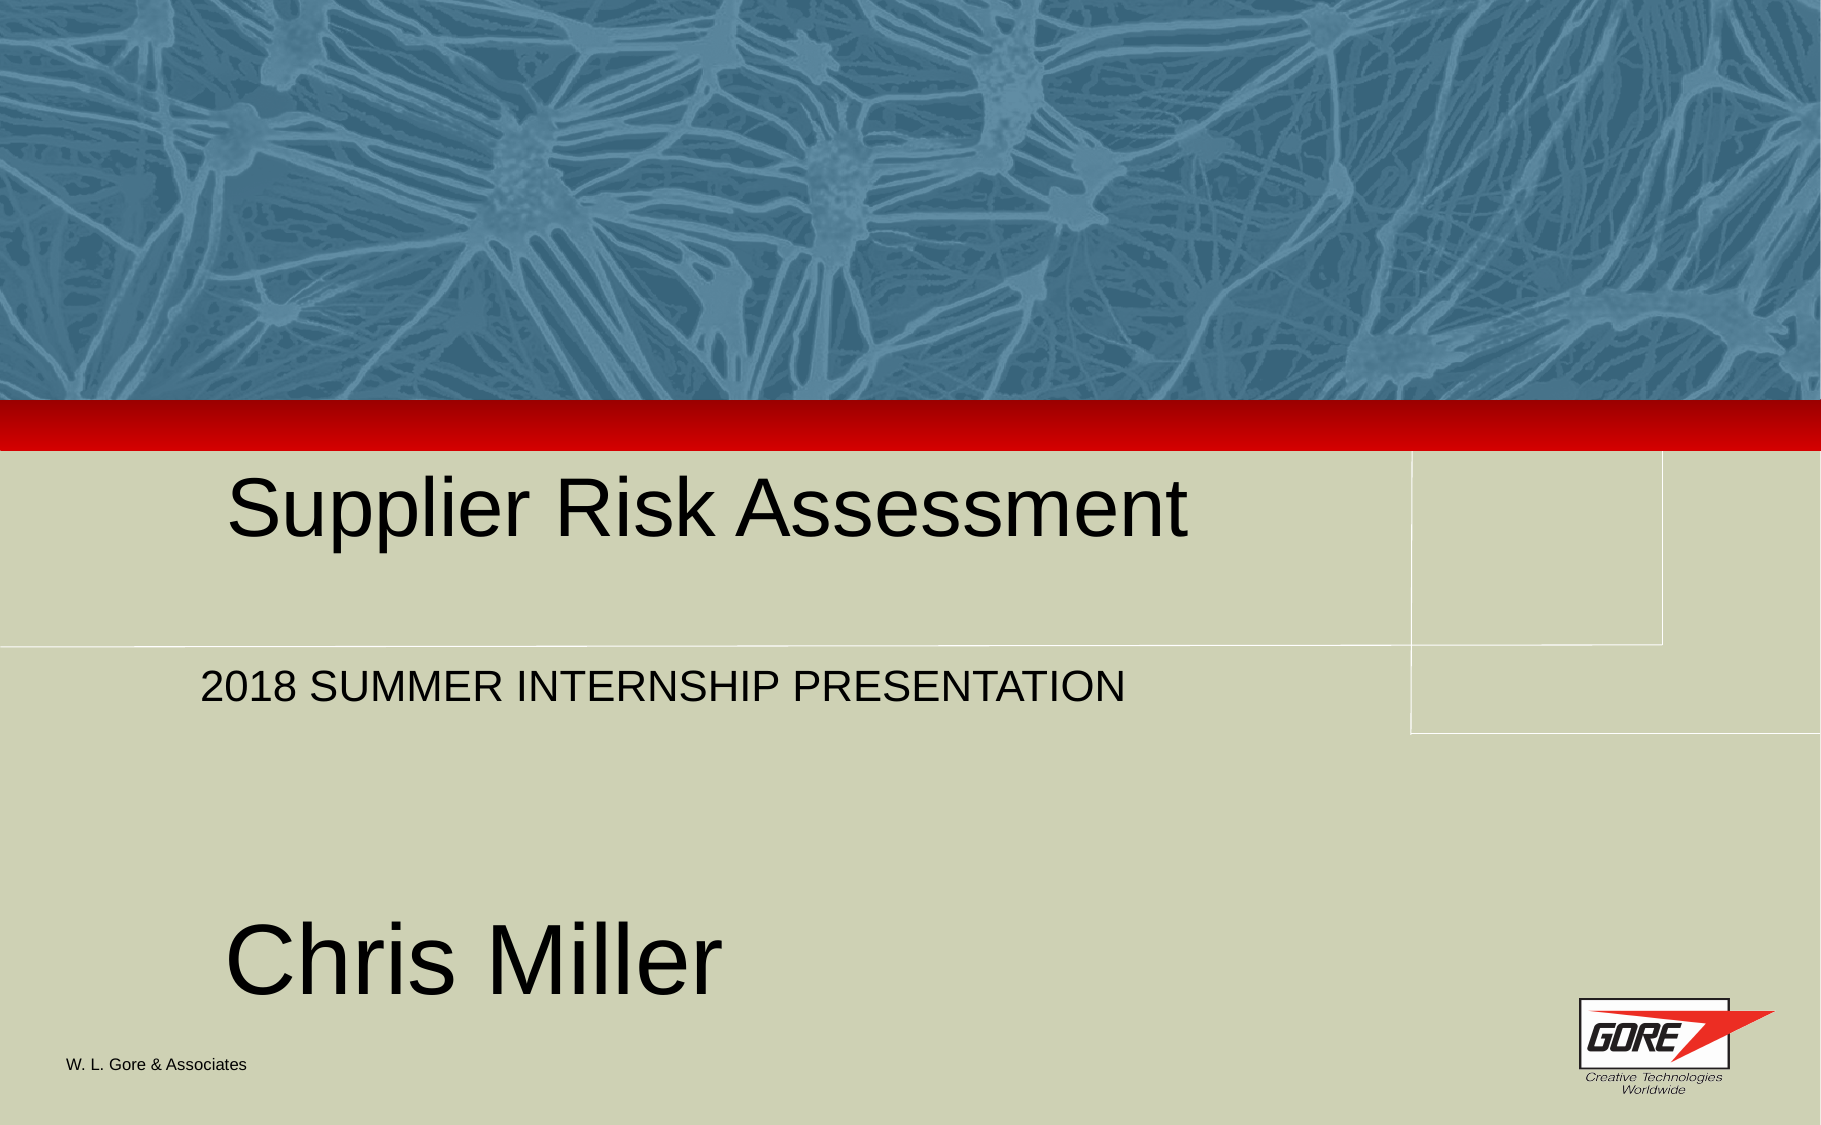

# Supplier Risk Assessment
2018 SUMMER INTERNSHIP PRESENTATION
Chris Miller